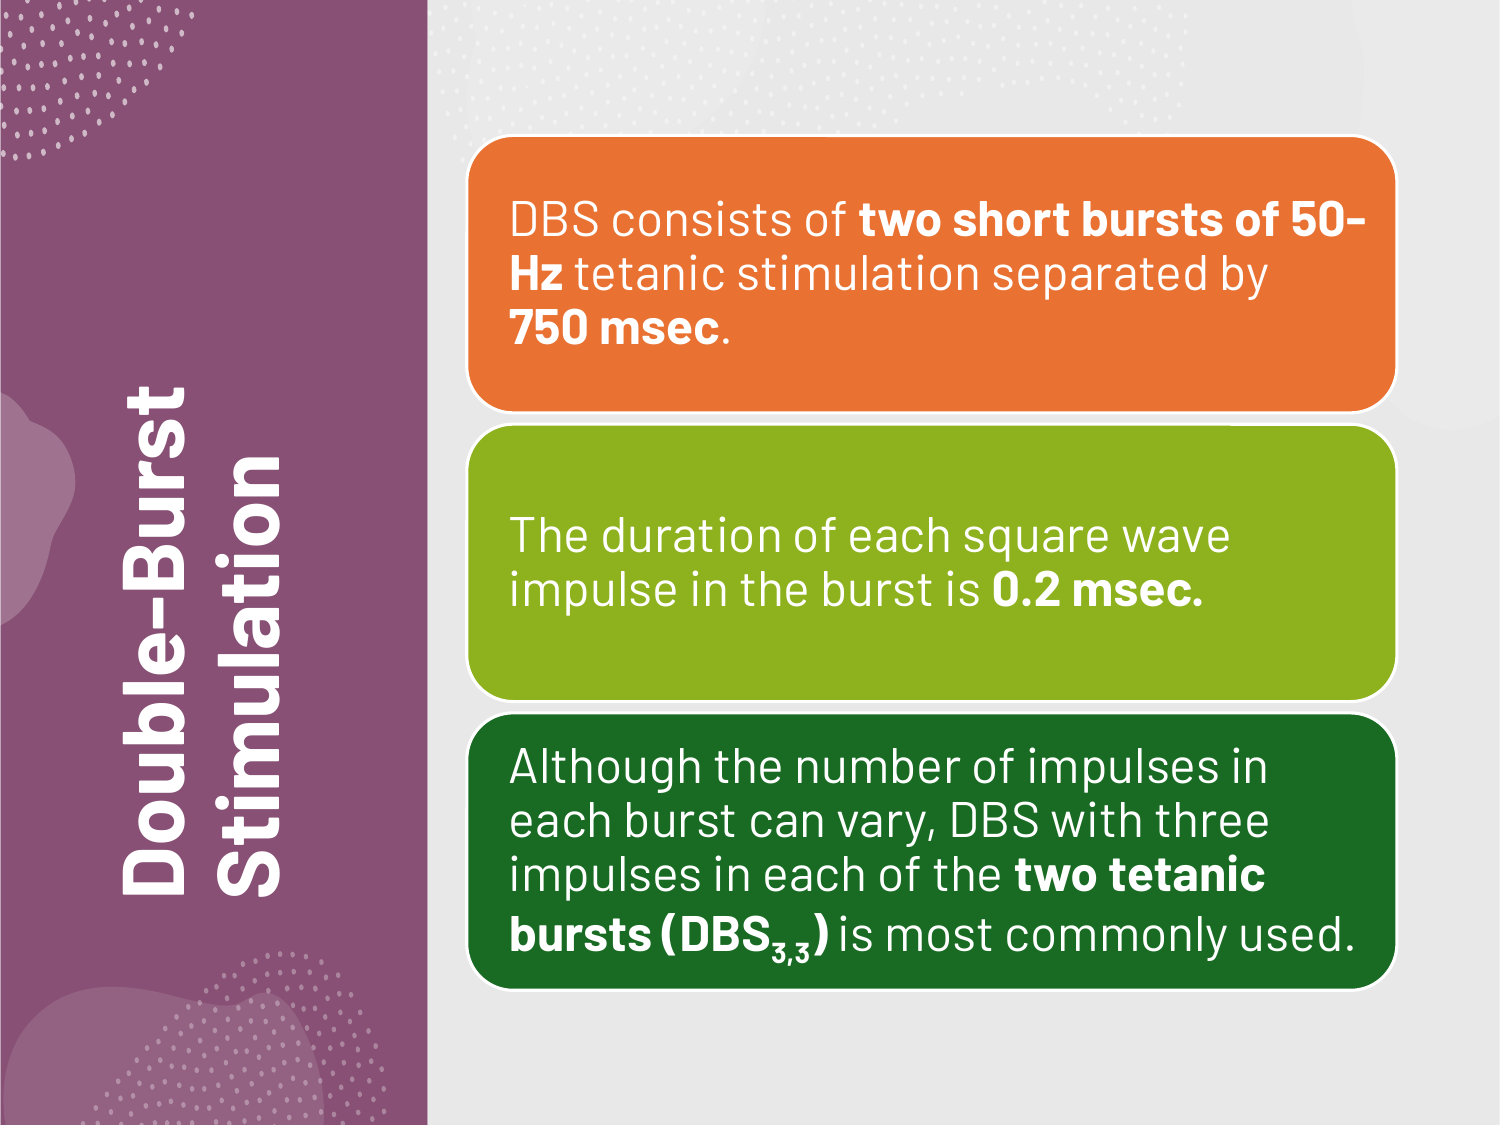

DBS consists of two short bursts of 50-Hz tetanic stimulation separated by 750 msec.
The duration of each square wave impulse in the burst is 0.2 msec.
Although the number of impulses in each burst can vary, DBS with three impulses in each of the two tetanic bursts (DBS3,3) is most commonly used.
# Double-Burst Stimulation